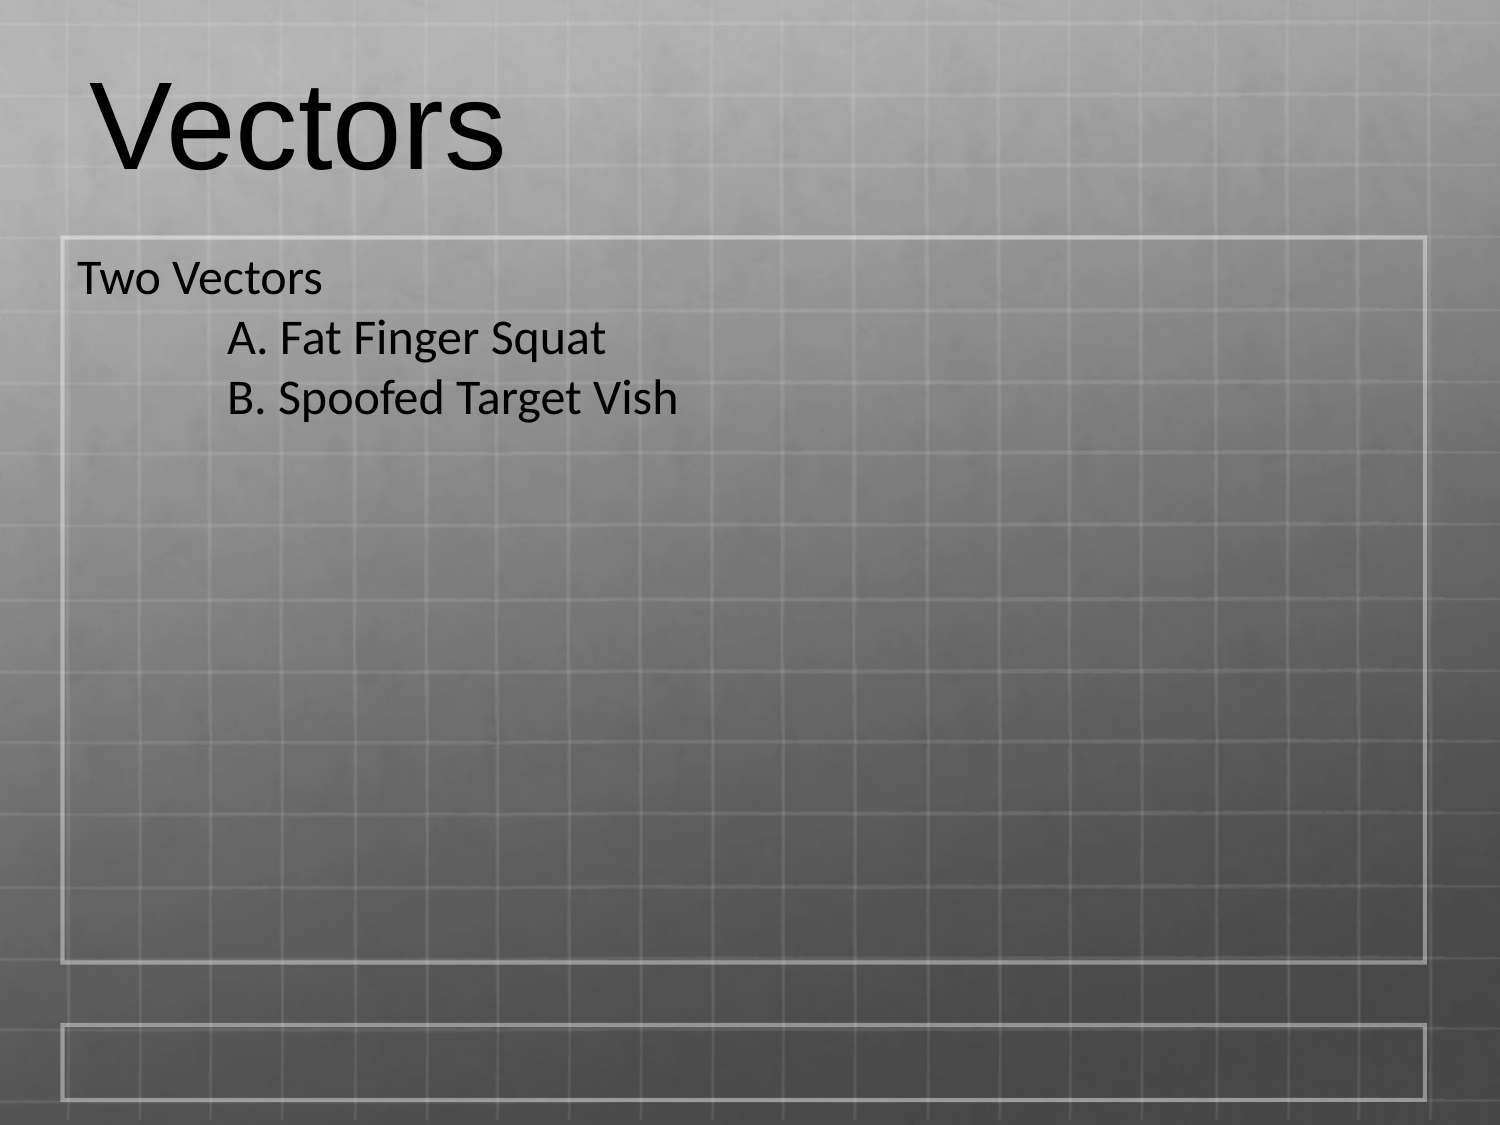

Vectors
Two Vectors
	A. Fat Finger Squat
	B. Spoofed Target Vish